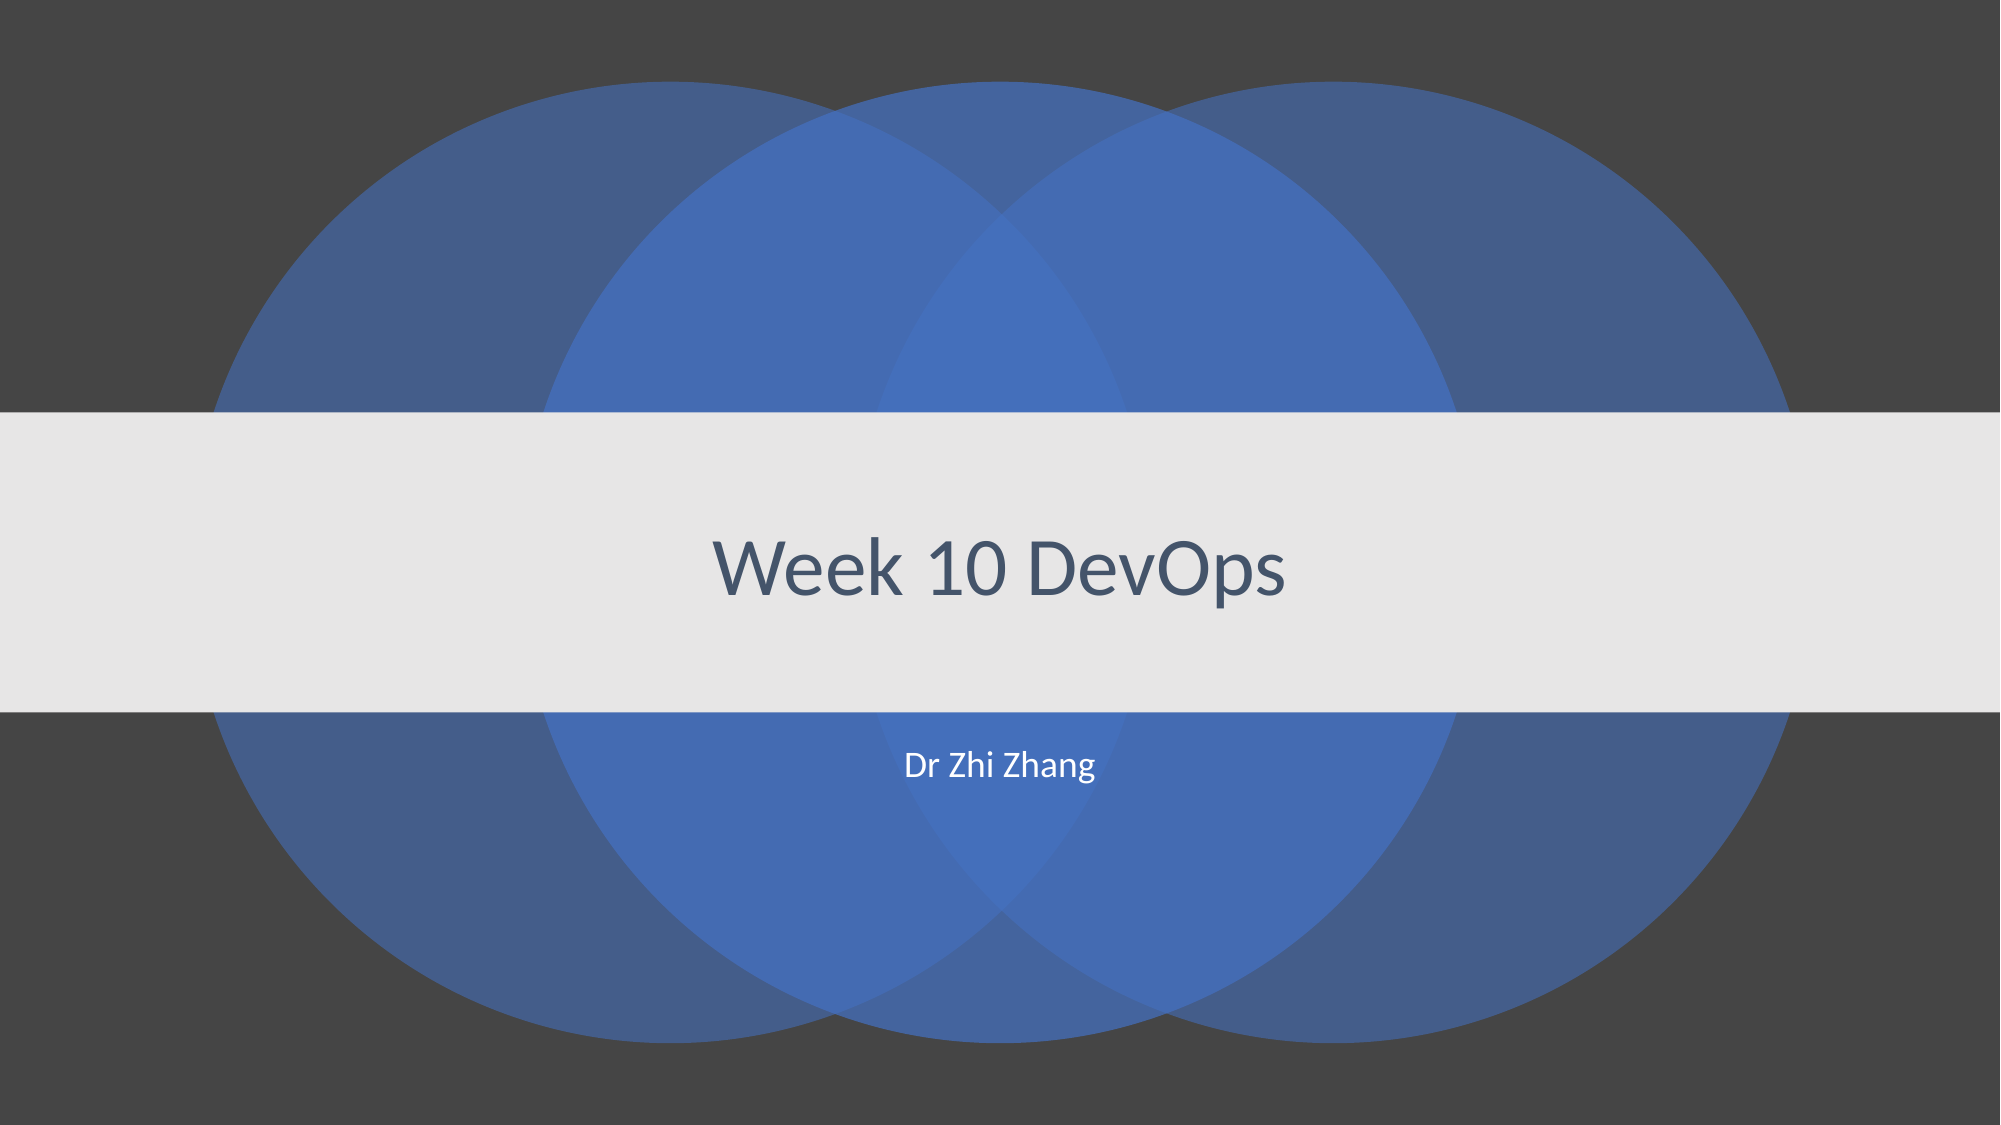

# Week 10 DevOps
Dr Zhi Zhang